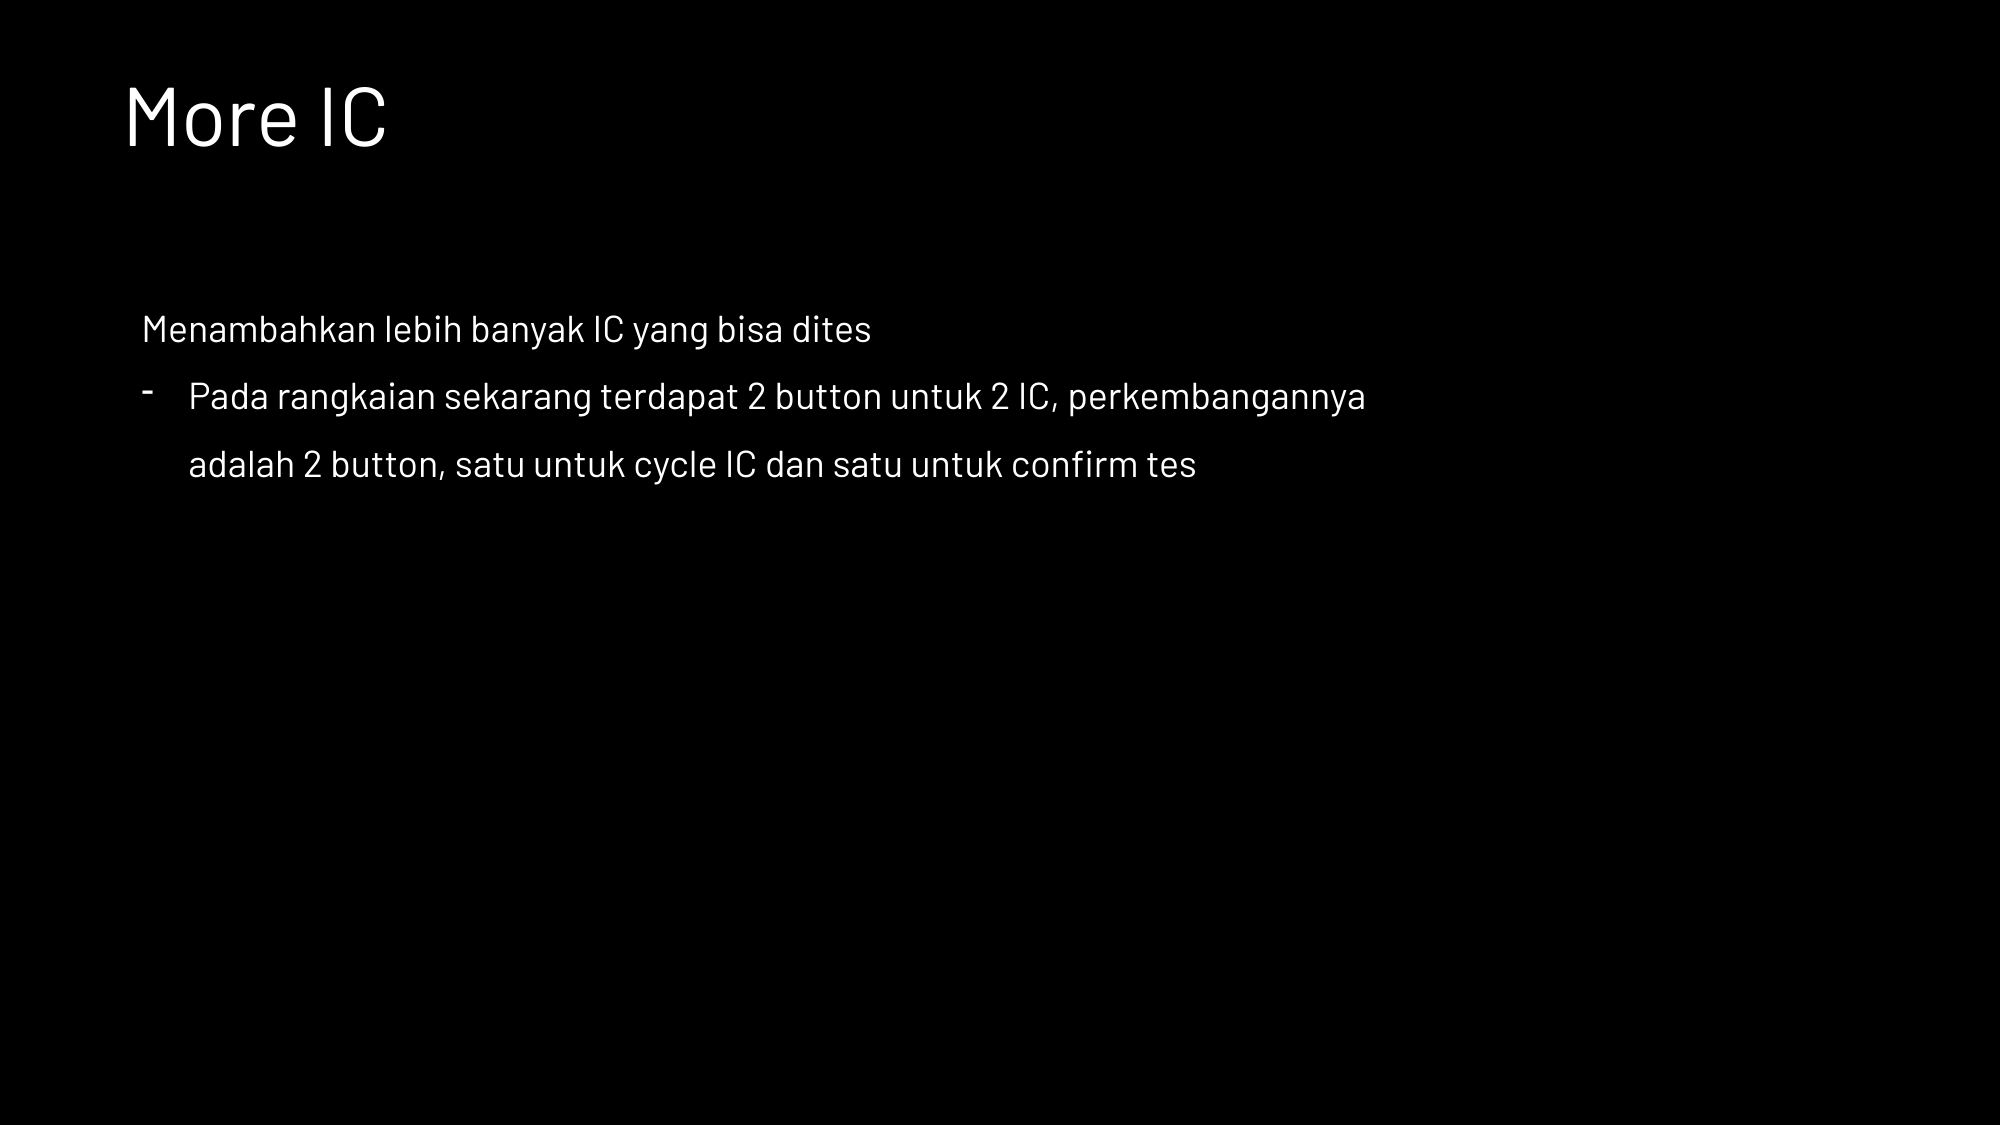

More IC
Menambahkan lebih banyak IC yang bisa dites
Pada rangkaian sekarang terdapat 2 button untuk 2 IC, perkembangannya adalah 2 button, satu untuk cycle IC dan satu untuk confirm tes